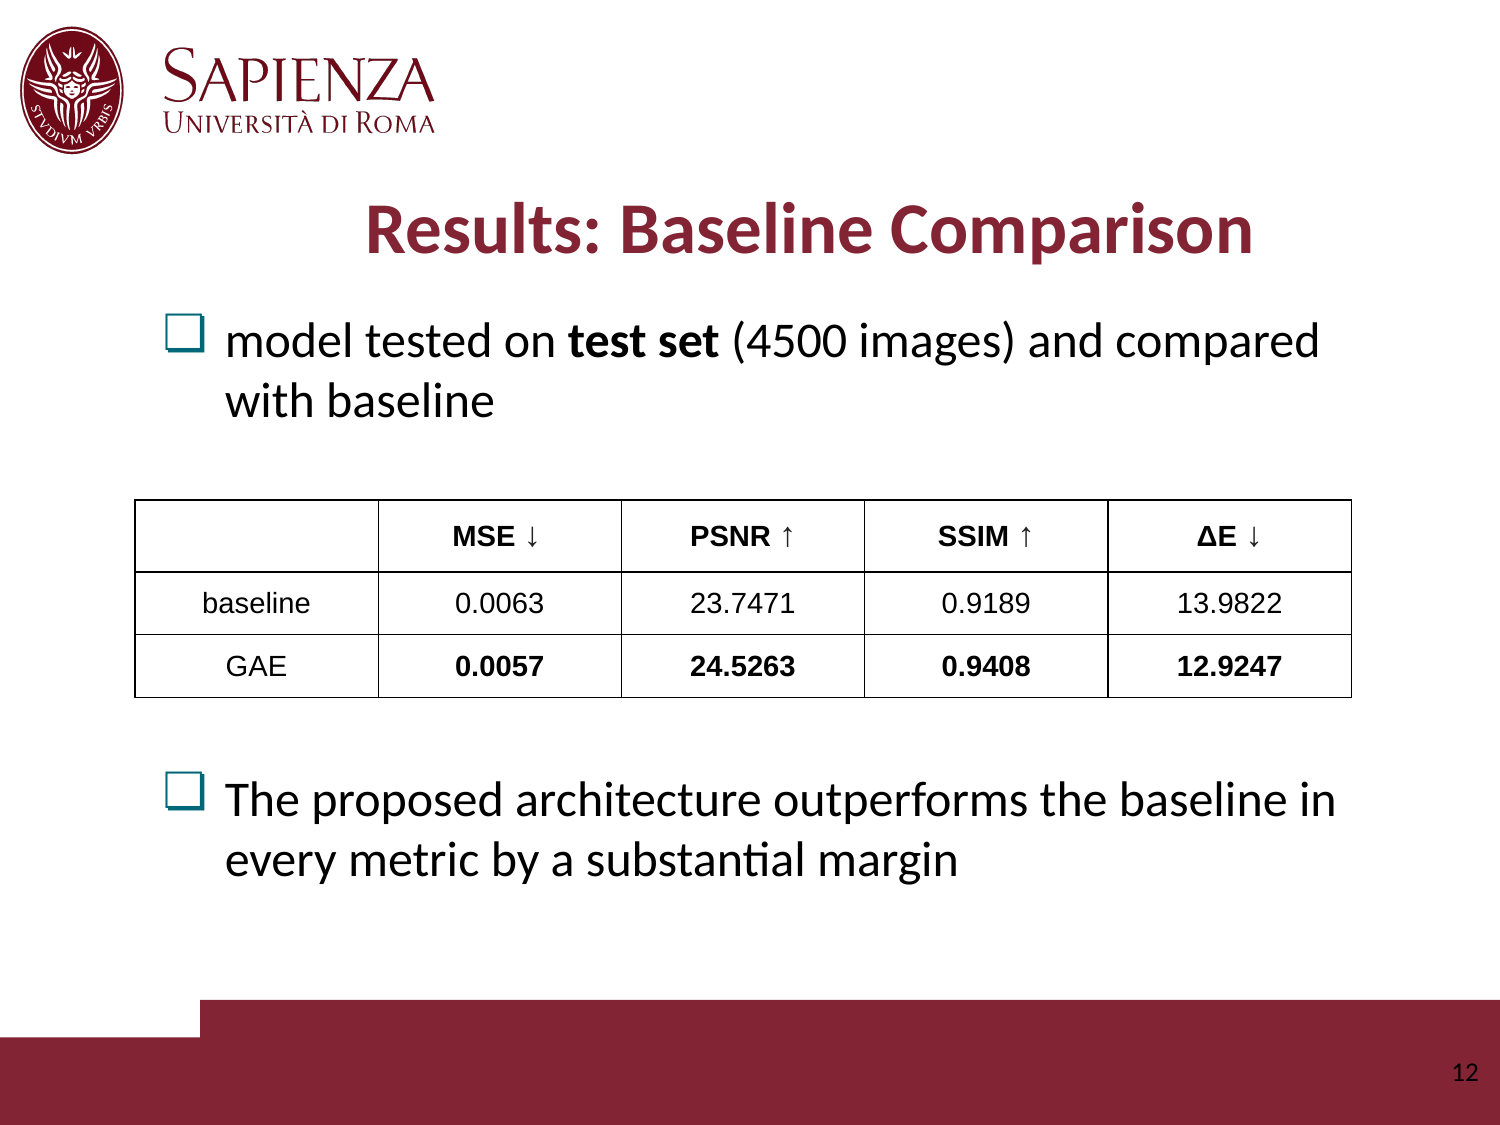

# Results: Baseline Comparison

model tested on test set (4500 images) and compared with baseline
|  | MSE ↓ | PSNR ↑ | SSIM ↑ | ΔE ↓ |
| --- | --- | --- | --- | --- |
| baseline | 0.0063 | 23.7471 | 0.9189 | 13.9822 |
| GAE | 0.0057 | 24.5263 | 0.9408 | 12.9247 |
The proposed architecture outperforms the baseline in every metric by a substantial margin
12